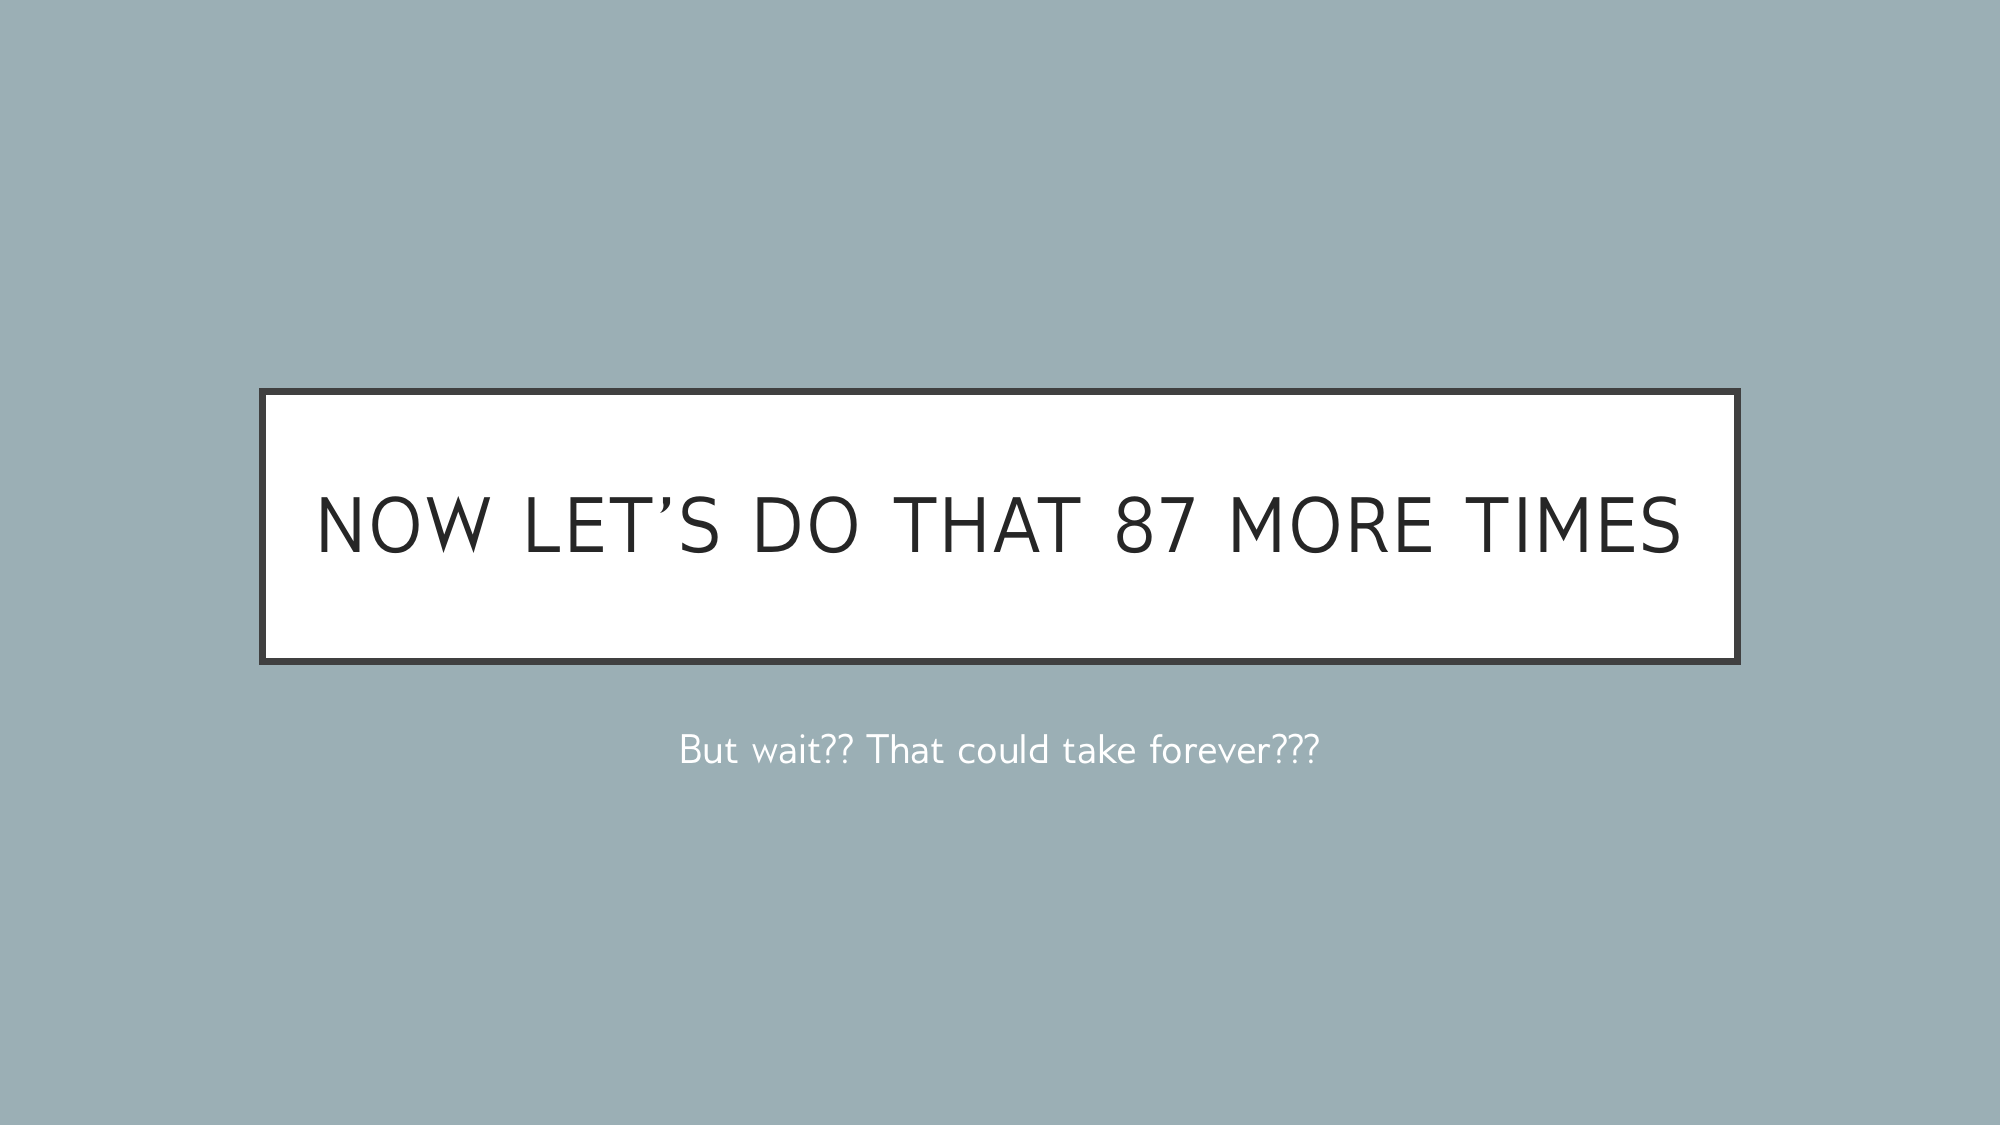

# Now let’s do that 87 more times
But wait?? That could take forever???